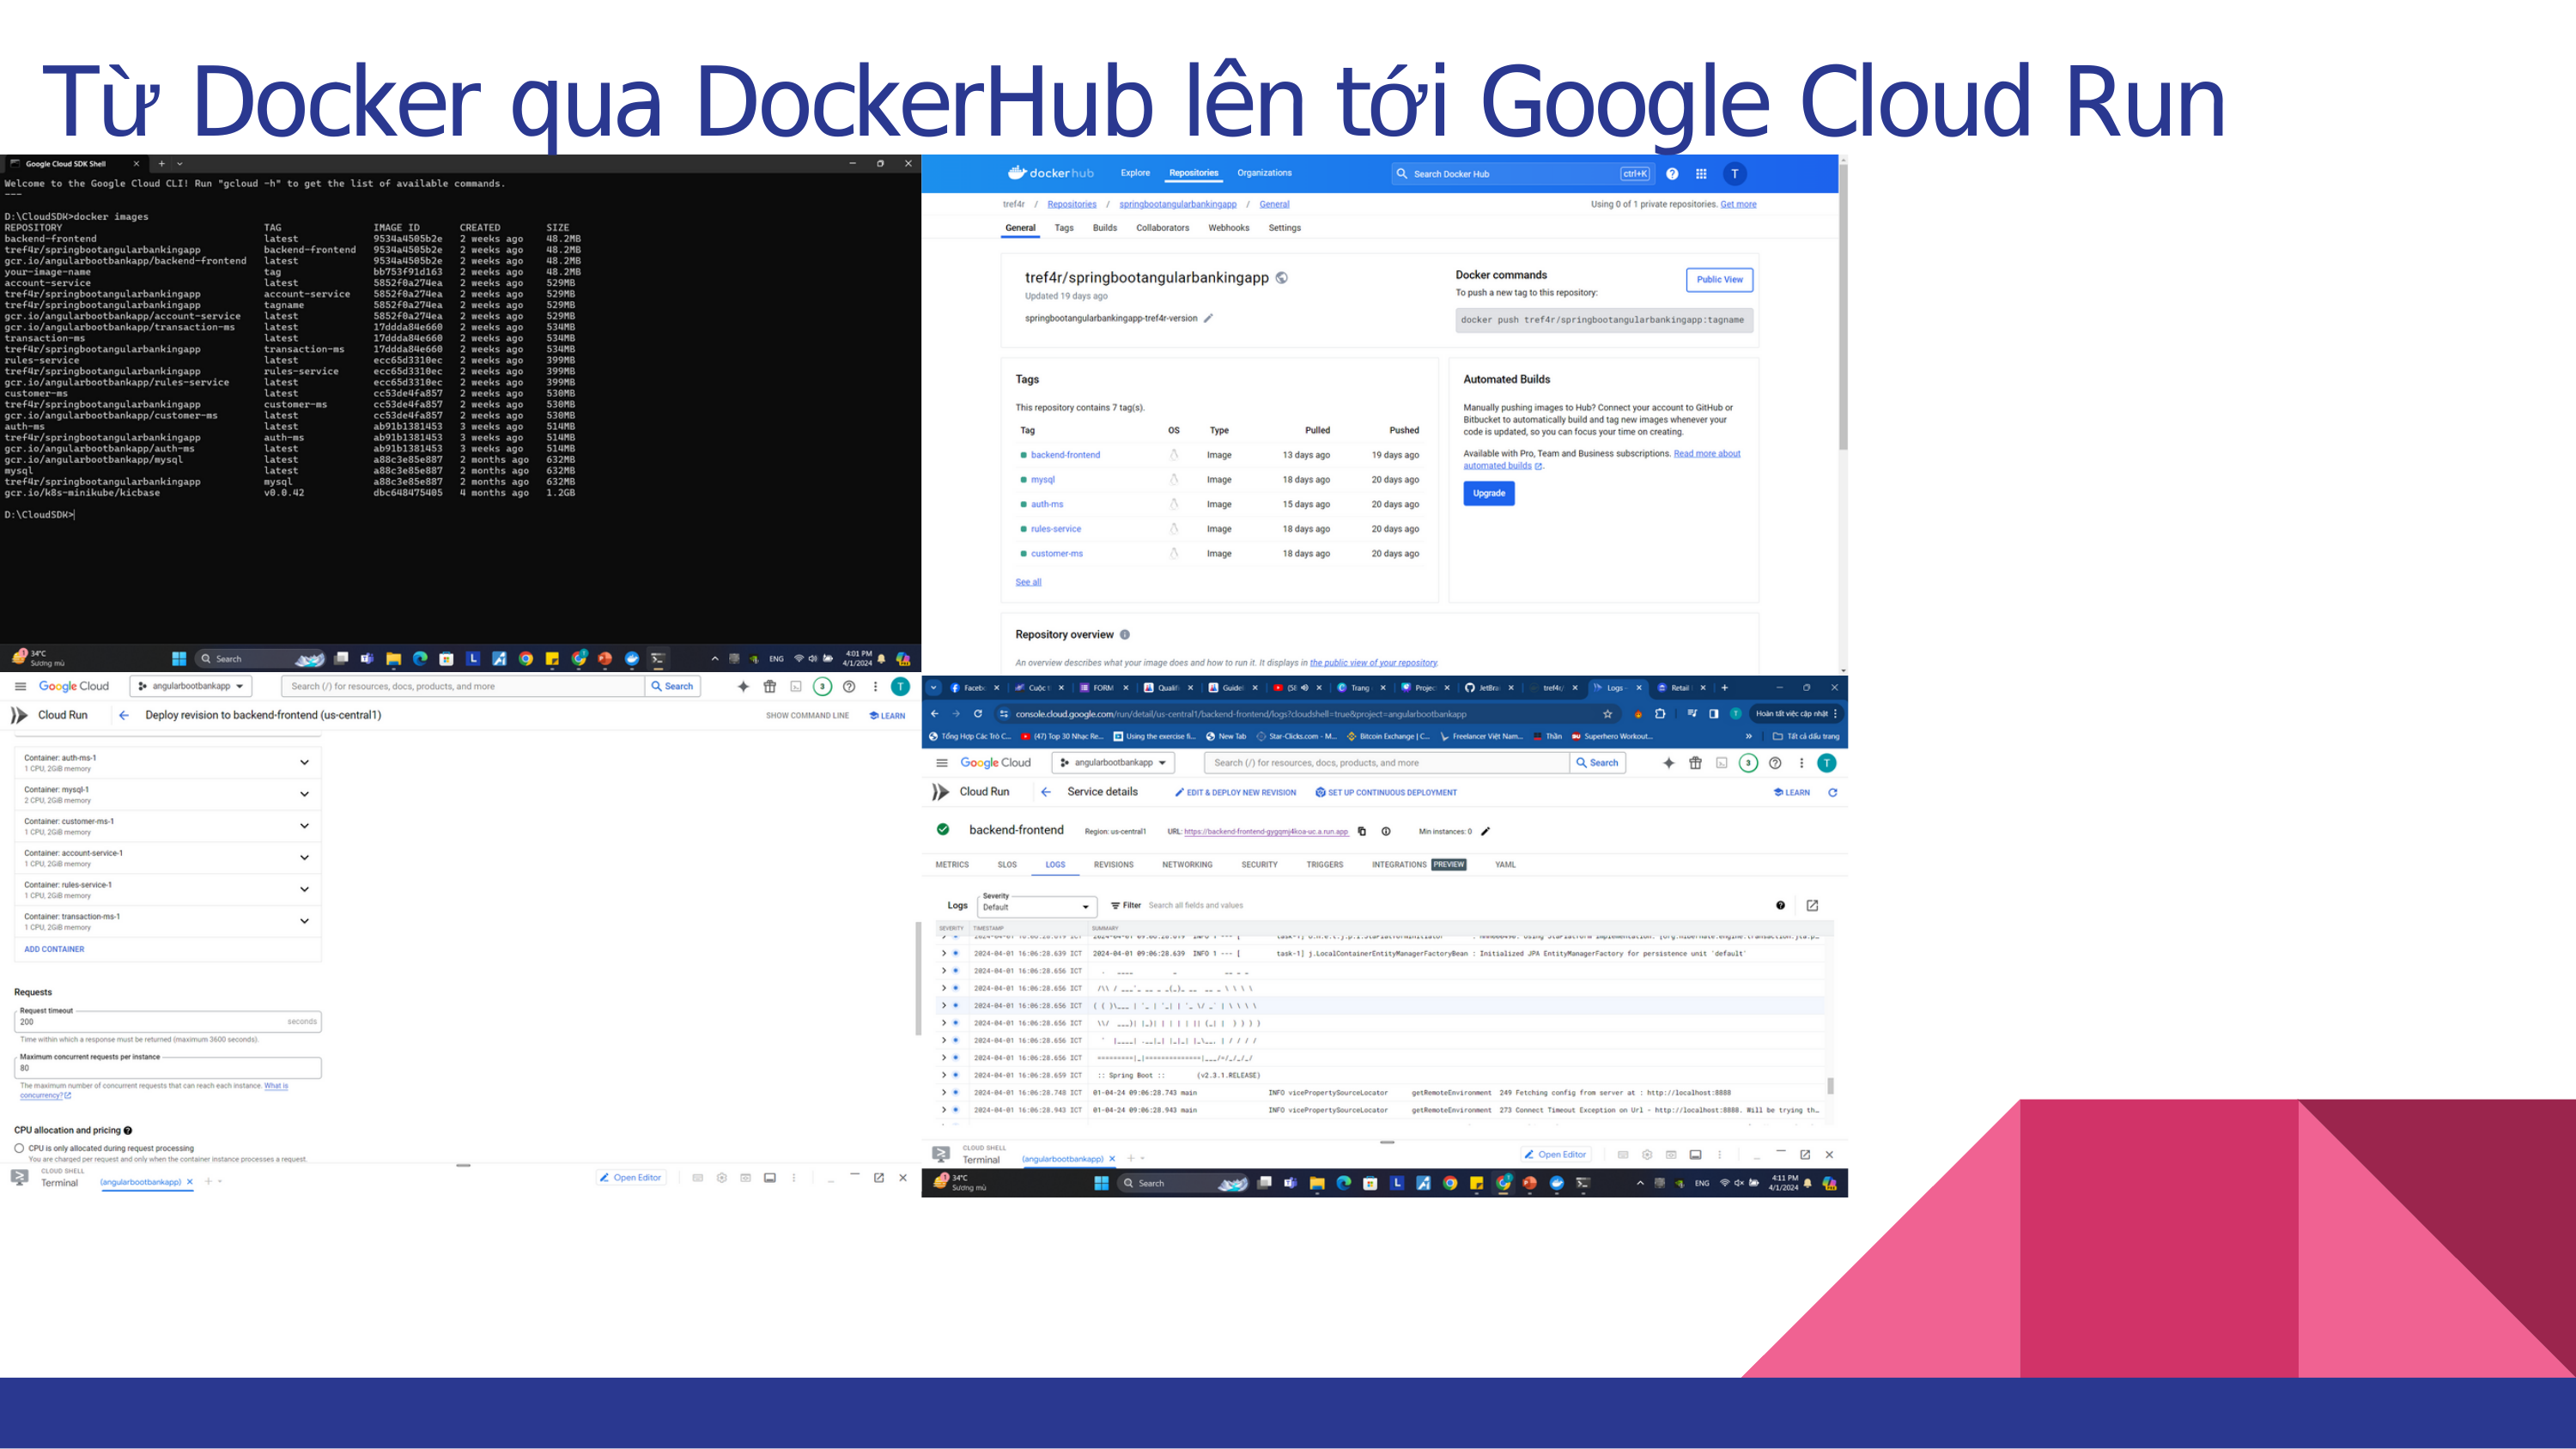

Từ Docker qua DockerHub lên tới Google Cloud Run